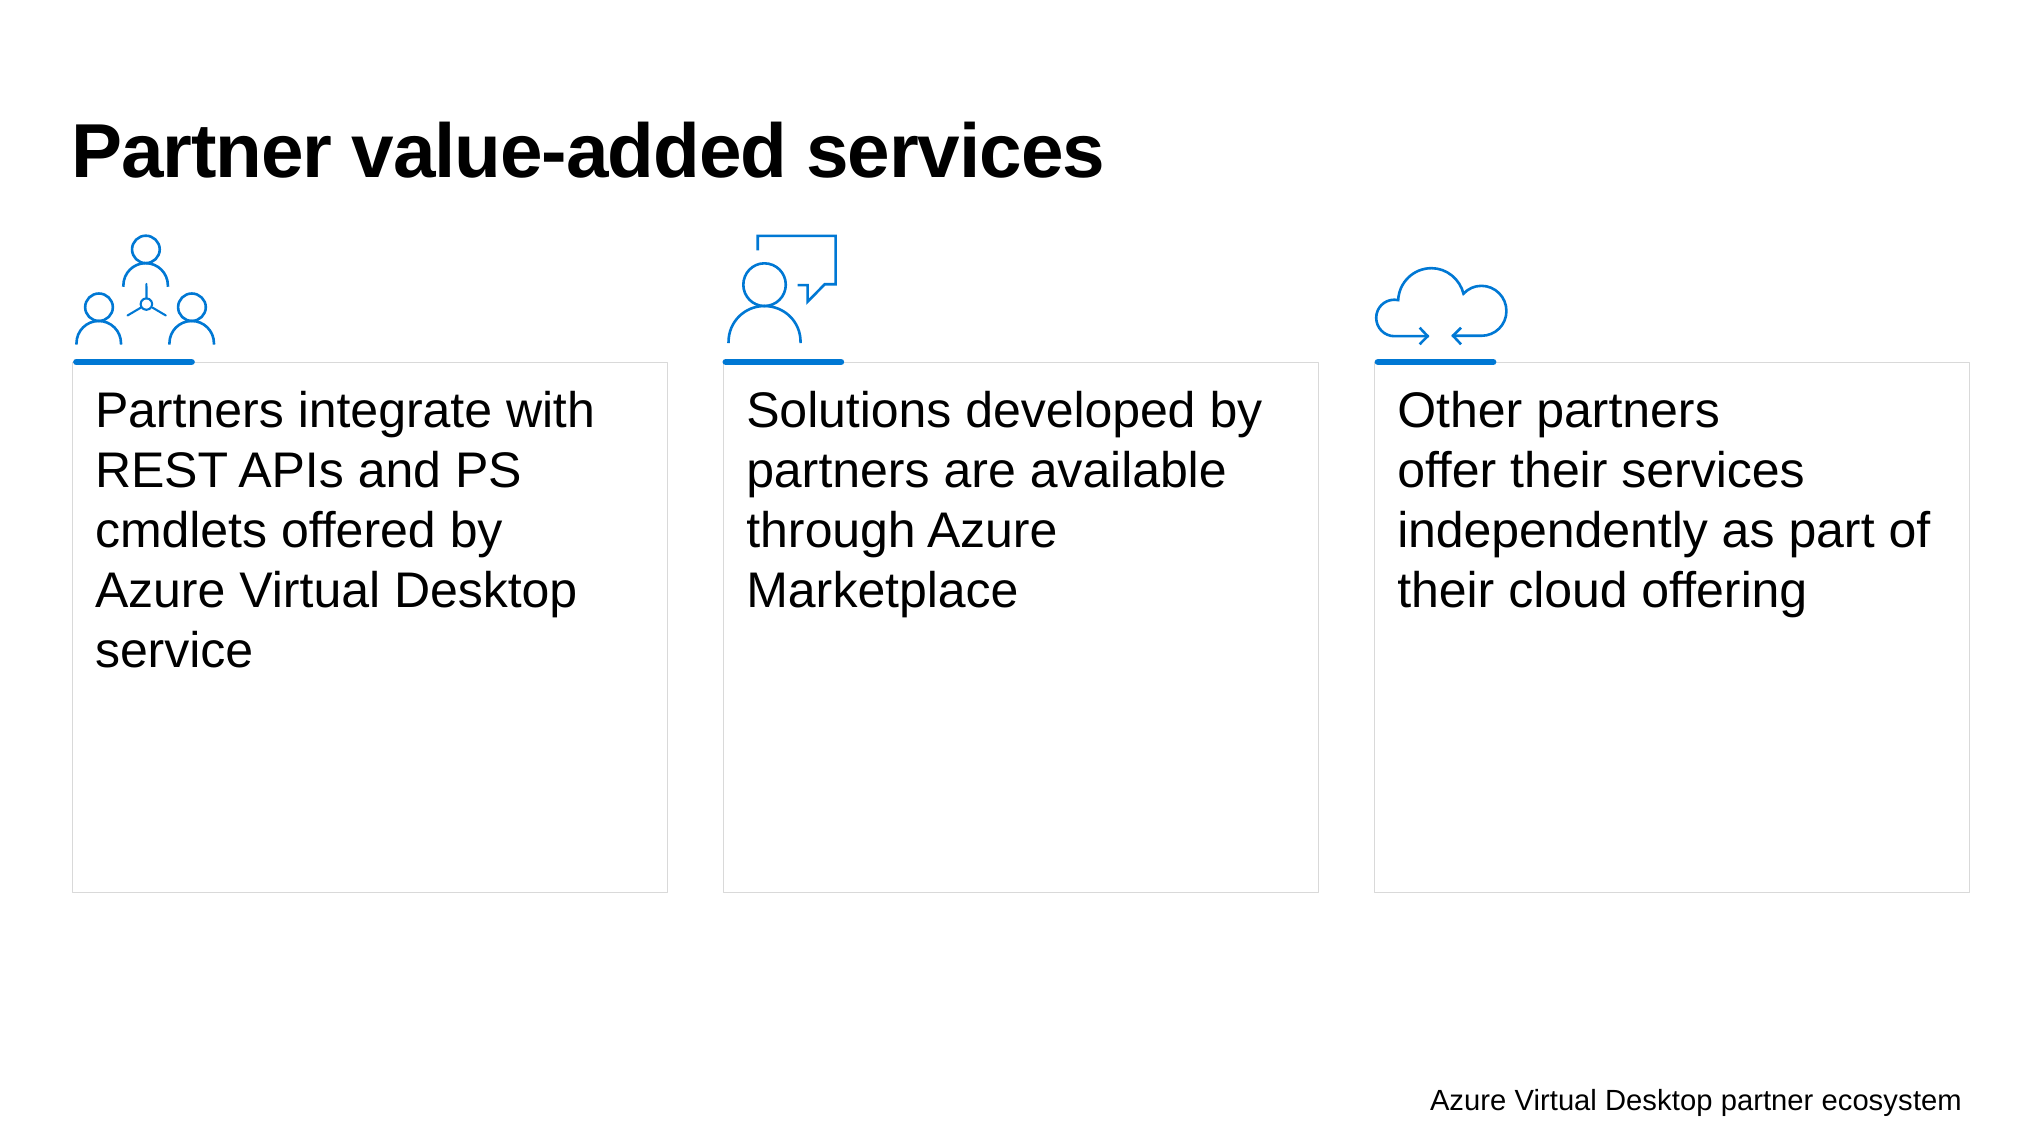

# Partner value-added services

Partners integrate with REST APIs and PS cmdlets offered by
Azure Virtual Desktop service
Solutions developed by partners are available through Azure Marketplace
Other partners
offer their services independently as part of their cloud offering
Azure Virtual Desktop partner ecosystem